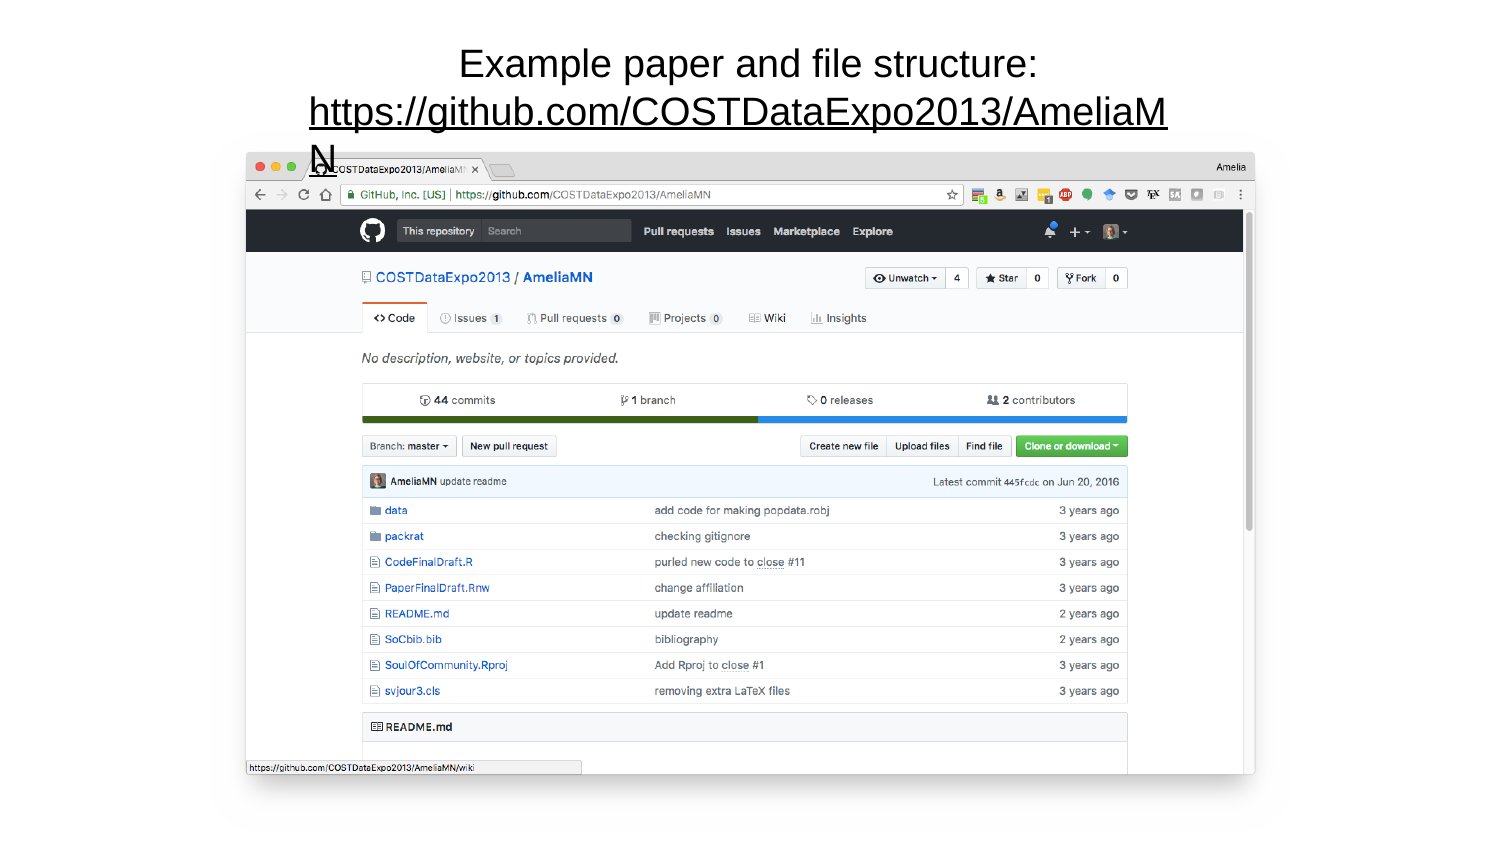

# Example paper and file structure:  https://github.com/COSTDataExpo2013/AmeliaMN